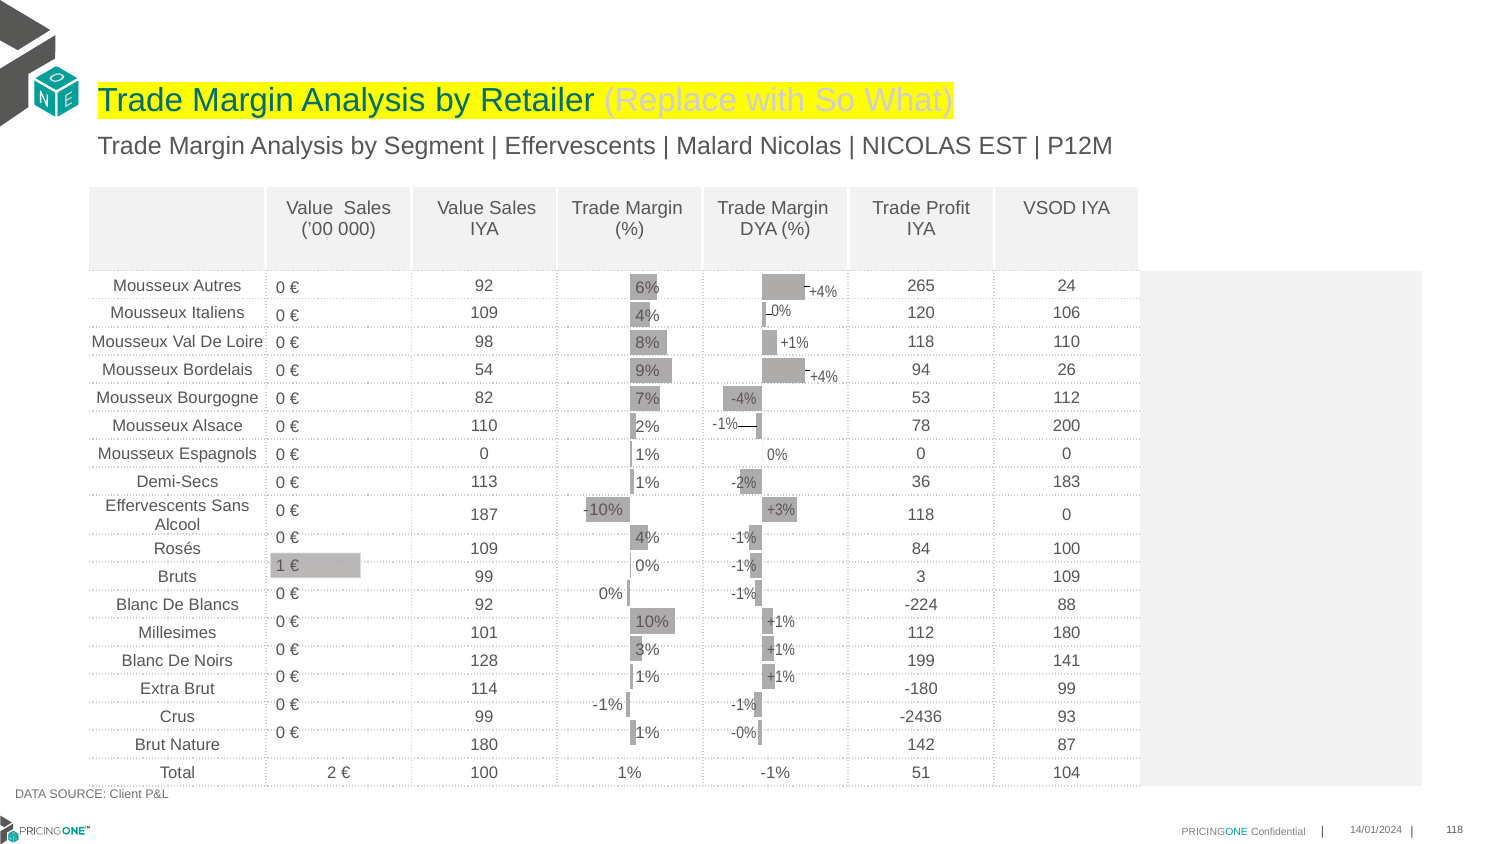

# Trade Margin Analysis by Retailer (Replace with So What)
Trade Margin Analysis by Segment | Effervescents | Malard Nicolas | NICOLAS EST | P12M
|  | Value Sales (’00 000) | Value Sales IYA | Trade Margin (%) | Trade Margin DYA (%) | Trade Profit IYA | VSOD IYA |  |
| --- | --- | --- | --- | --- | --- | --- | --- |
| Mousseux Autres |  | 92 |  |  | 265 | 24 |  |
| Mousseux Italiens |  | 109 |  |  | 120 | 106 |  |
| Mousseux Val De Loire |  | 98 |  |  | 118 | 110 |  |
| Mousseux Bordelais |  | 54 |  |  | 94 | 26 |  |
| Mousseux Bourgogne |  | 82 |  |  | 53 | 112 |  |
| Mousseux Alsace |  | 110 |  |  | 78 | 200 |  |
| Mousseux Espagnols |  | 0 |  |  | 0 | 0 |  |
| Demi-Secs |  | 113 |  |  | 36 | 183 |  |
| Effervescents Sans Alcool |  | 187 |  |  | 118 | 0 |  |
| Rosés |  | 109 |  |  | 84 | 100 |  |
| Bruts |  | 99 |  |  | 3 | 109 |  |
| Blanc De Blancs |  | 92 |  |  | -224 | 88 |  |
| Millesimes |  | 101 |  |  | 112 | 180 |  |
| Blanc De Noirs |  | 128 |  |  | 199 | 141 |  |
| Extra Brut |  | 114 |  |  | -180 | 99 |  |
| Crus |  | 99 |  |  | -2436 | 93 |  |
| Brut Nature |  | 180 |  |  | 142 | 87 |  |
| Total | 2 € | 100 | 1% | -1% | 51 | 104 |  |

### Chart

| Category | Trade Margin DYA |
|---|---|
| Mousseux Autres | 0.04016352177635382 |
| Mousseux Italiens | 0.003855361361029888 |
| Mousseux Val De Loire | 0.01410612296536655 |
| Mousseux Bordelais | 0.040446268245486174 |
| Mousseux Bourgogne | -0.03690811878241032 |
| Mousseux Alsace | -0.0054935977080856 |
| Mousseux Espagnols | 0.0 |
| Demi-Secs | -0.020422902793577204 |
| Effervescents Sans Alcool | 0.032478507579486365 |
| Rosés | -0.012304496925368932 |
| Bruts | -0.01125807119973649 |
| Blanc De Blancs | -0.006927309960205381 |
| Millesimes | 0.00980622532013102 |
| Blanc De Noirs | 0.010817780204308267 |
| Extra Brut | 0.011851943998192198 |
| Crus | -0.008014014171001166 |
| Brut Nature | -0.0036593730598183695 |
| None | None |

### Chart

| Category | Trade Margin % |
|---|---|
| Mousseux Autres | 0.0609 |
| Mousseux Italiens | 0.0445 |
| Mousseux Val De Loire | 0.0828 |
| Mousseux Bordelais | 0.0945 |
| Mousseux Bourgogne | 0.0682 |
| Mousseux Alsace | 0.0154 |
| Mousseux Espagnols | 0.0059 |
| Demi-Secs | 0.0094 |
| Effervescents Sans Alcool | -0.0962 |
| Rosés | 0.0413 |
| Bruts | 0.0003 |
| Blanc De Blancs | -0.0049 |
| Millesimes | 0.1013 |
| Blanc De Noirs | 0.0281 |
| Extra Brut | 0.0073 |
| Crus | -0.0077 |
| Brut Nature | 0.0139 |
| None | None |

### Chart

| Category | Value Sales |
|---|---|
| Mousseux Autres | 0.0 |
| Mousseux Italiens | 0.0 |
| Mousseux Val De Loire | 0.0 |
| Mousseux Bordelais | 0.0 |
| Mousseux Bourgogne | 0.0 |
| Mousseux Alsace | 0.0 |
| Mousseux Espagnols | 0.0 |
| Demi-Secs | 0.0 |
| Effervescents Sans Alcool | 0.0 |
| Rosés | 0.0 |
| Bruts | 1.0 |
| Blanc De Blancs | 0.0 |
| Millesimes | 0.0 |
| Blanc De Noirs | 0.0 |
| Extra Brut | 0.0 |
| Crus | 0.0 |
| Brut Nature | 0.0 |
| None | None |
DATA SOURCE: Client P&L

14/01/2024
118